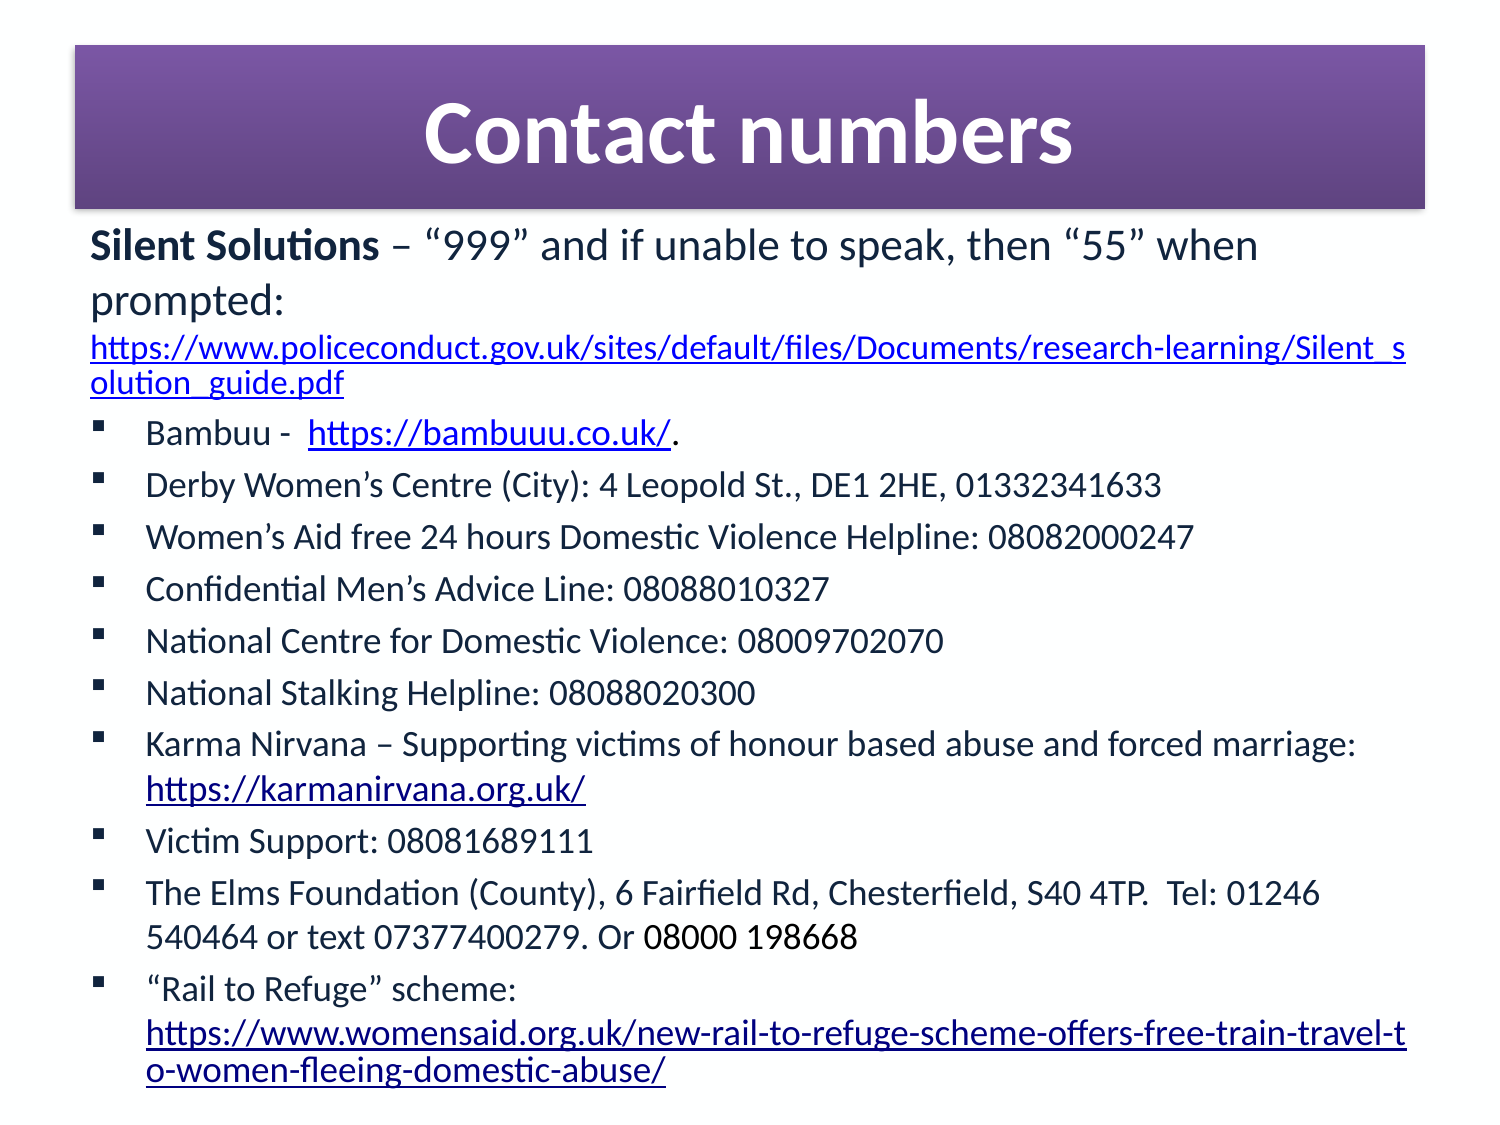

# Contact numbers
Silent Solutions – “999” and if unable to speak, then “55” when prompted: https://www.policeconduct.gov.uk/sites/default/files/Documents/research-learning/Silent_solution_guide.pdf
Bambuu -  https://bambuuu.co.uk/.
Derby Women’s Centre (City): 4 Leopold St., DE1 2HE, 01332341633
Women’s Aid free 24 hours Domestic Violence Helpline: 08082000247
Confidential Men’s Advice Line: 08088010327
National Centre for Domestic Violence: 08009702070
National Stalking Helpline: 08088020300
Karma Nirvana – Supporting victims of honour based abuse and forced marriage: https://karmanirvana.org.uk/
Victim Support: 08081689111
The Elms Foundation (County), 6 Fairfield Rd, Chesterfield, S40 4TP.  Tel: 01246 540464 or text 07377400279. Or 08000 198668
“Rail to Refuge” scheme: https://www.womensaid.org.uk/new-rail-to-refuge-scheme-offers-free-train-travel-to-women-fleeing-domestic-abuse/